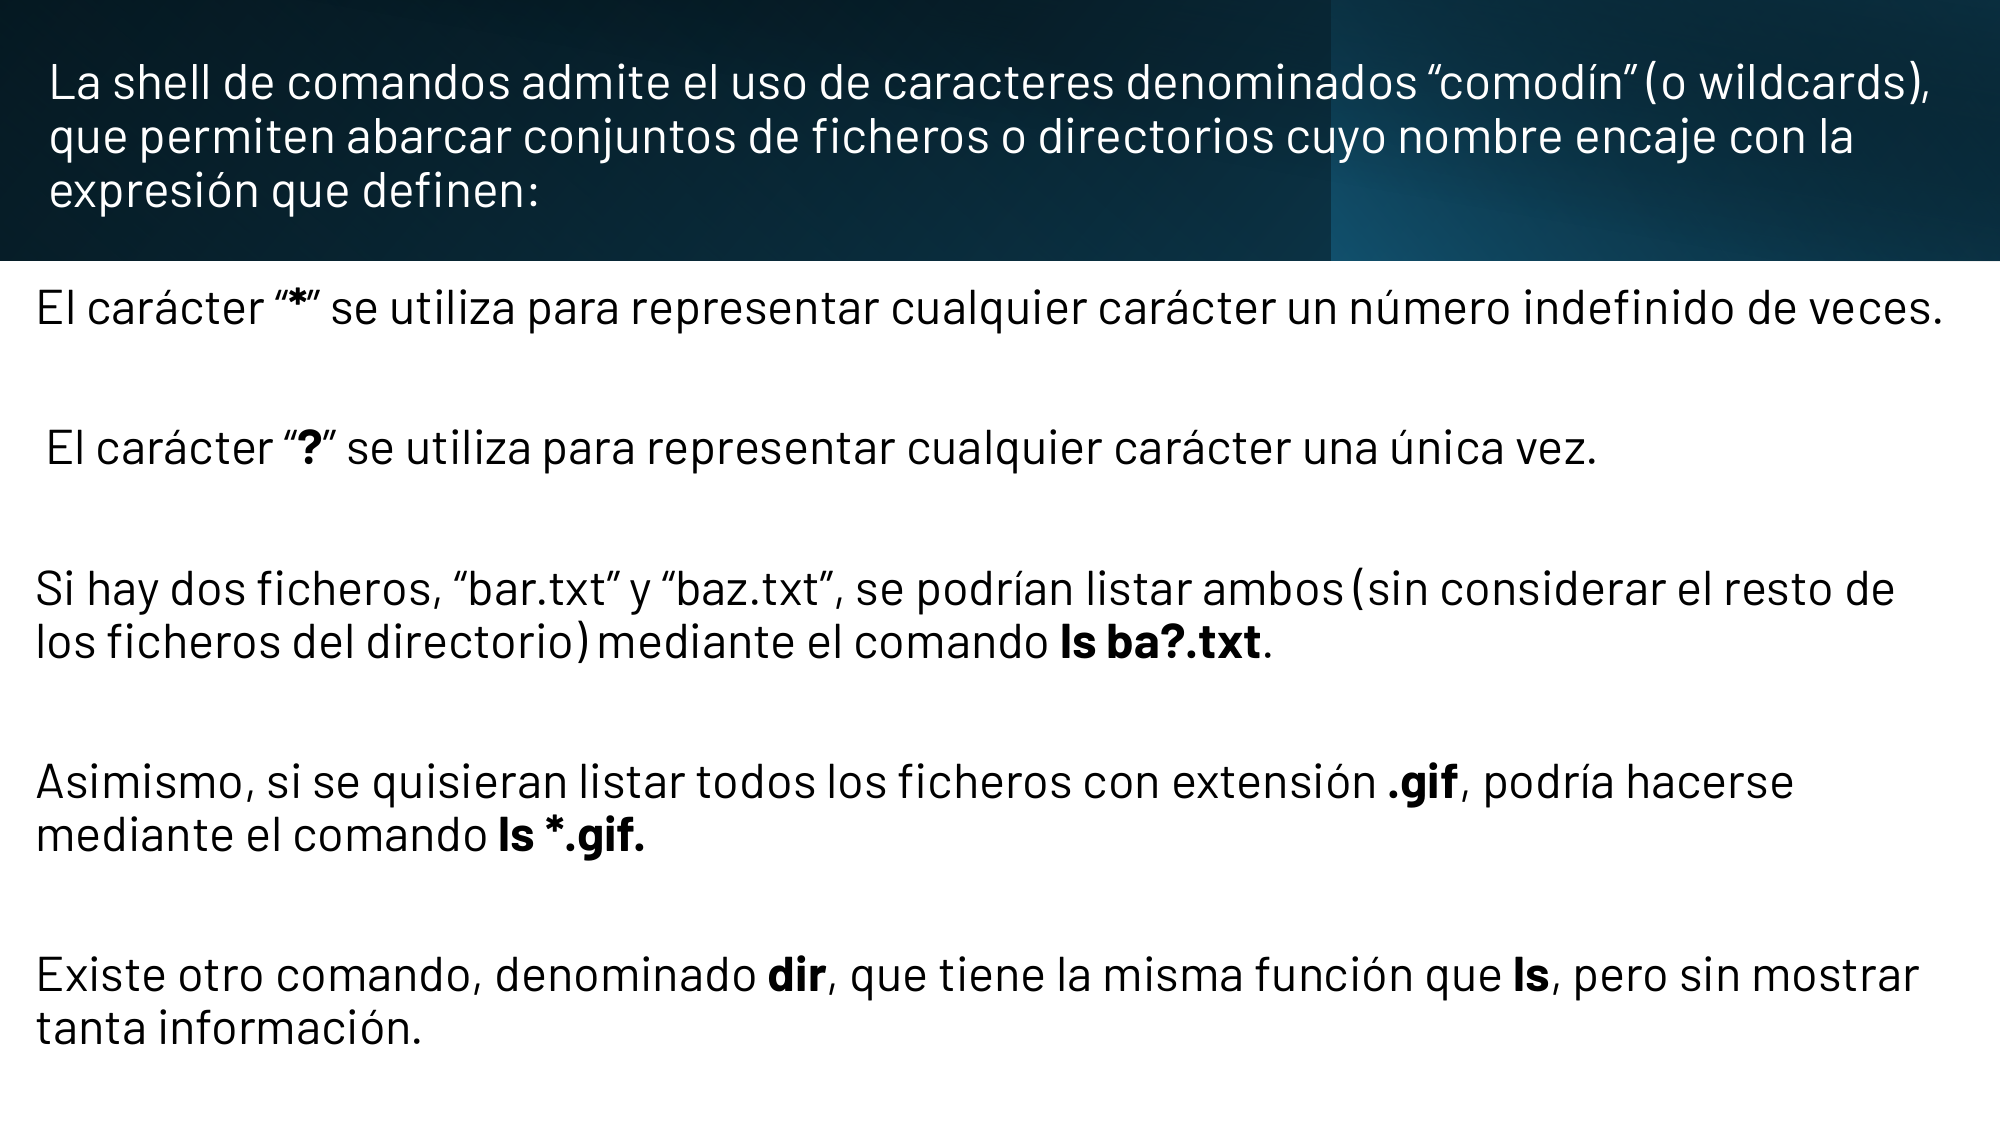

# La shell de comandos admite el uso de caracteres denominados “comodín” (o wildcards), que permiten abarcar conjuntos de ﬁcheros o directorios cuyo nombre encaje con la expresión que deﬁnen:
El carácter “*” se utiliza para representar cualquier carácter un número indeﬁnido de veces.

 El carácter “?” se utiliza para representar cualquier carácter una única vez.

Si hay dos ﬁcheros, “bar.txt” y “baz.txt”, se podrían listar ambos (sin considerar el resto de los ﬁcheros del directorio) mediante el comando ls ba?.txt.

Asimismo, si se quisieran listar todos los ﬁcheros con extensión .gif, podría hacerse mediante el comando ls *.gif.

Existe otro comando, denominado dir, que tiene la misma función que ls, pero sin mostrar tanta información.